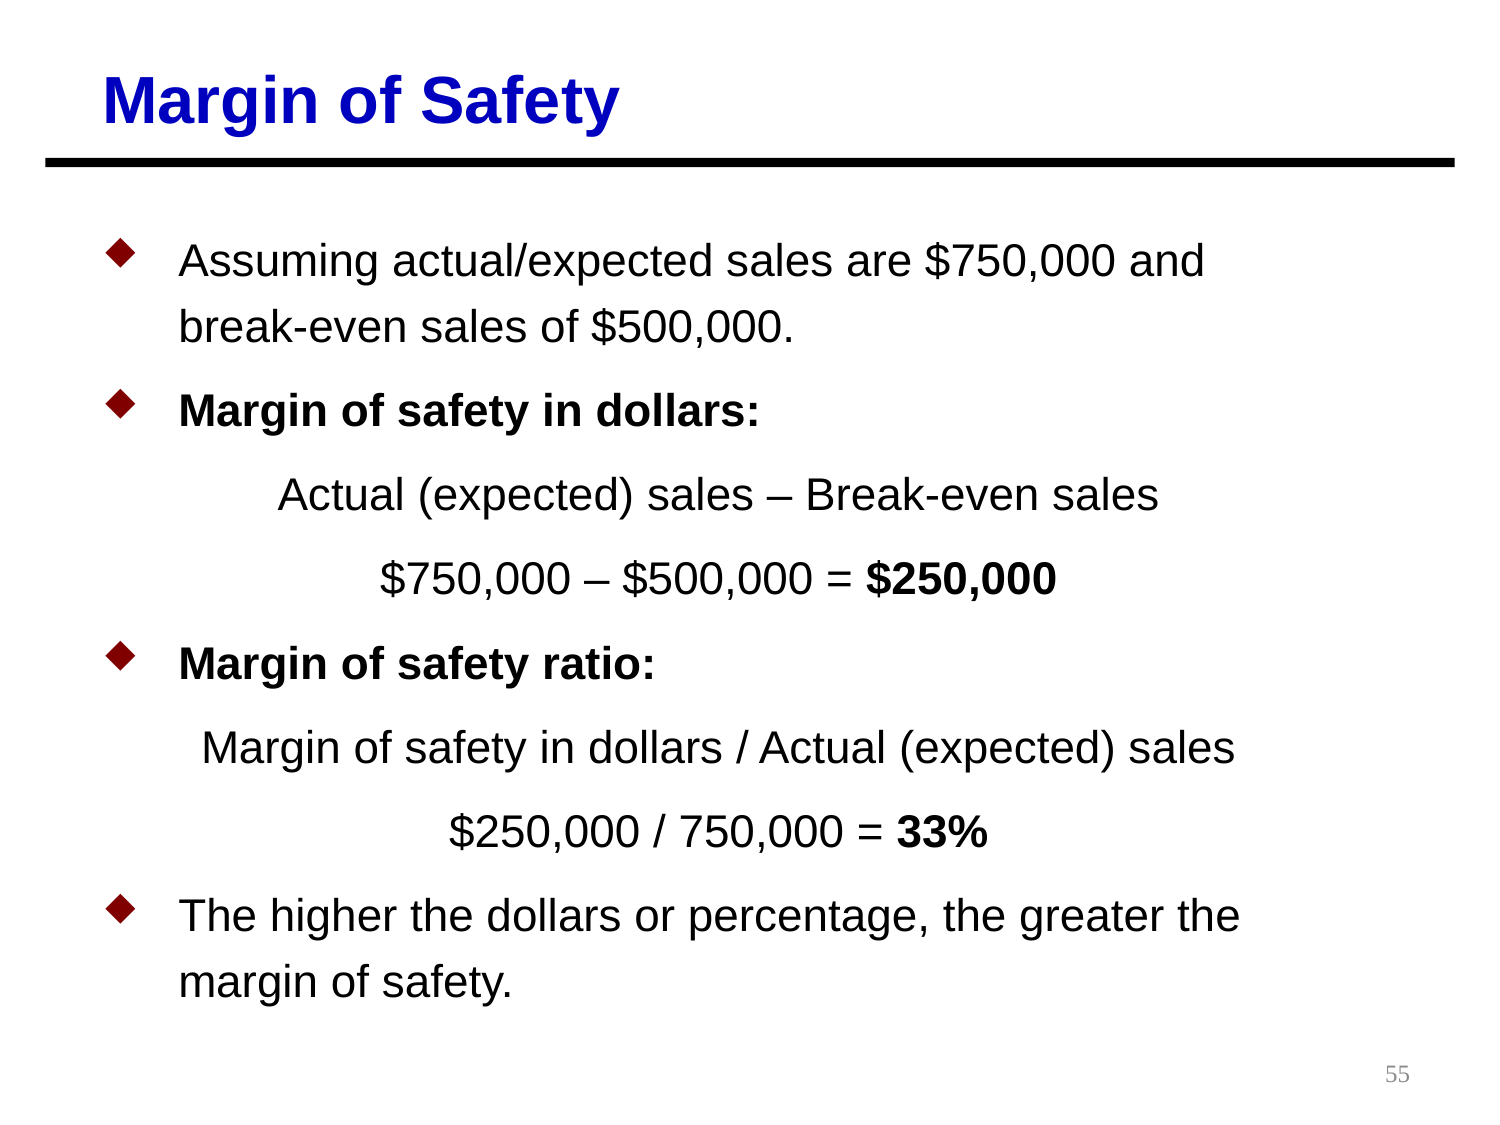

Margin of Safety

Assuming actual/expected sales are $750,000 and break-even sales of $500,000.
Margin of safety in dollars:
Actual (expected) sales – Break-even sales
$750,000 – $500,000 = $250,000
Margin of safety ratio:
Margin of safety in dollars / Actual (expected) sales
$250,000 / 750,000 = 33%
The higher the dollars or percentage, the greater the margin of safety.

55